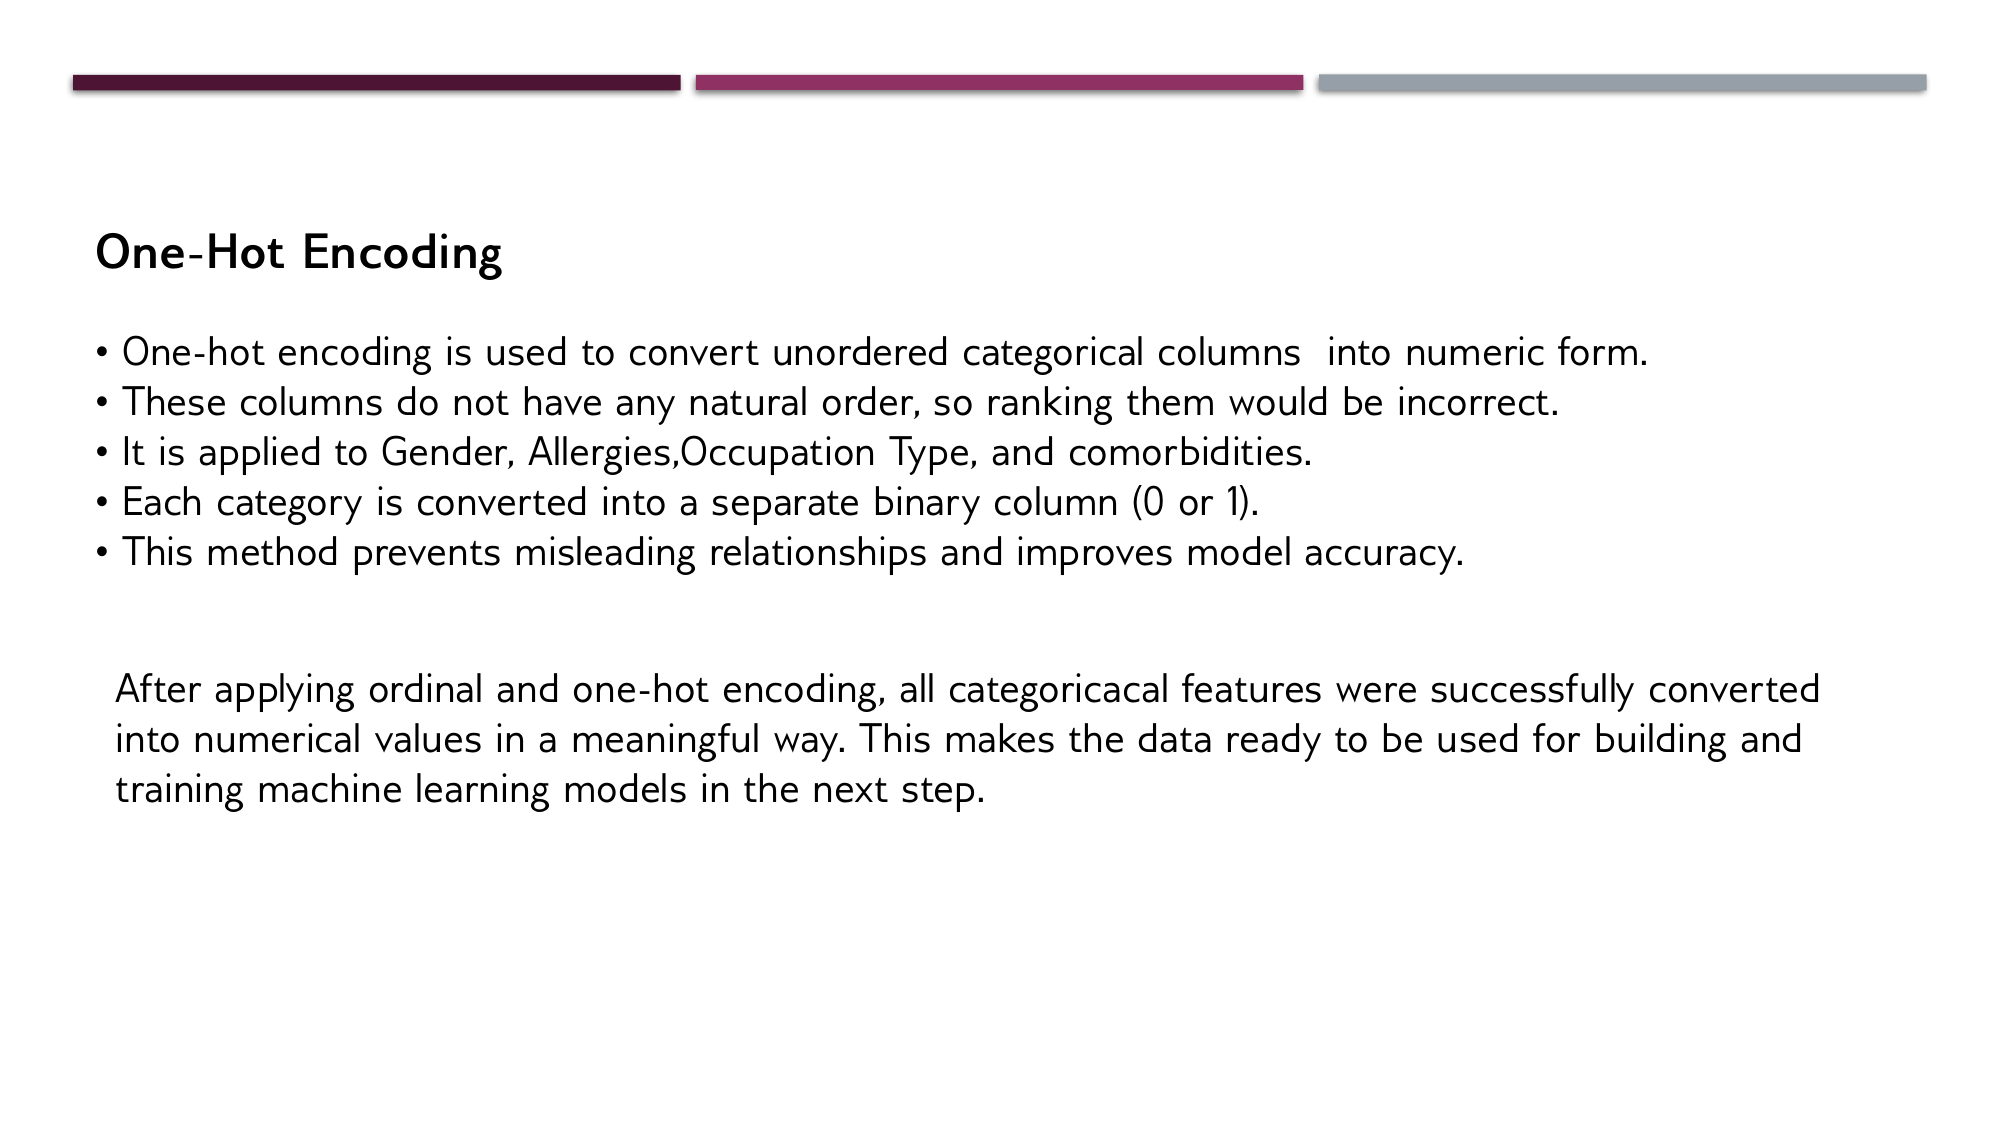

One-Hot Encoding

• One-hot encoding is used to convert unordered categorical columns  into numeric form.
• These columns do not have any natural order, so ranking them would be incorrect.
• It is applied to Gender, Allergies,Occupation Type, and comorbidities.
• Each category is converted into a separate binary column (0 or 1).
• This method prevents misleading relationships and improves model accuracy.

After applying ordinal and one-hot encoding, all categoricacal features were successfully converted into numerical values in a meaningful way. This makes the data ready to be used for building and training machine learning models in the next step.